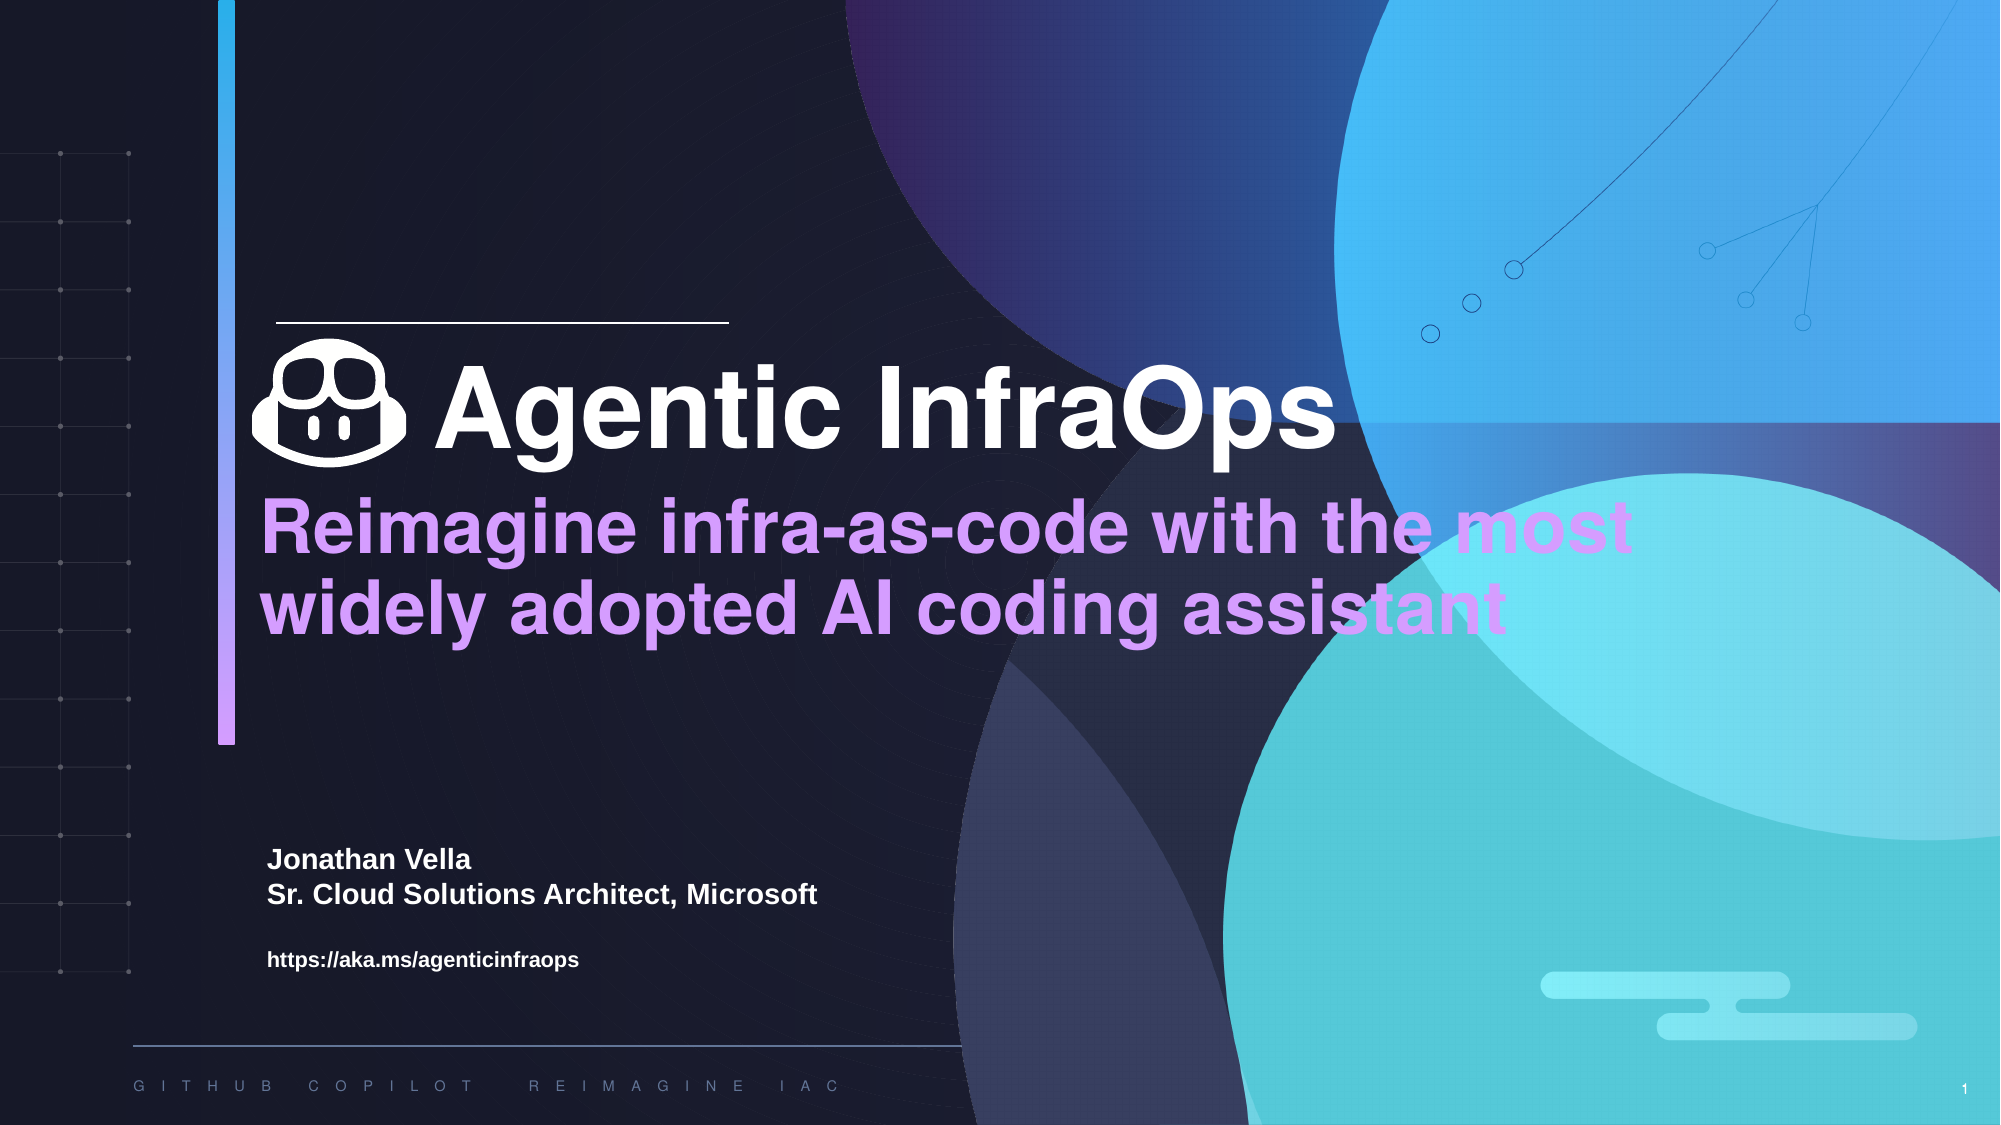

Agentic InfraOps
# Reimagine infra-as-code with the most widely adopted AI coding assistant
Jonathan Vella
Sr. Cloud Solutions Architect, Microsoft

https://aka.ms/agenticinfraops